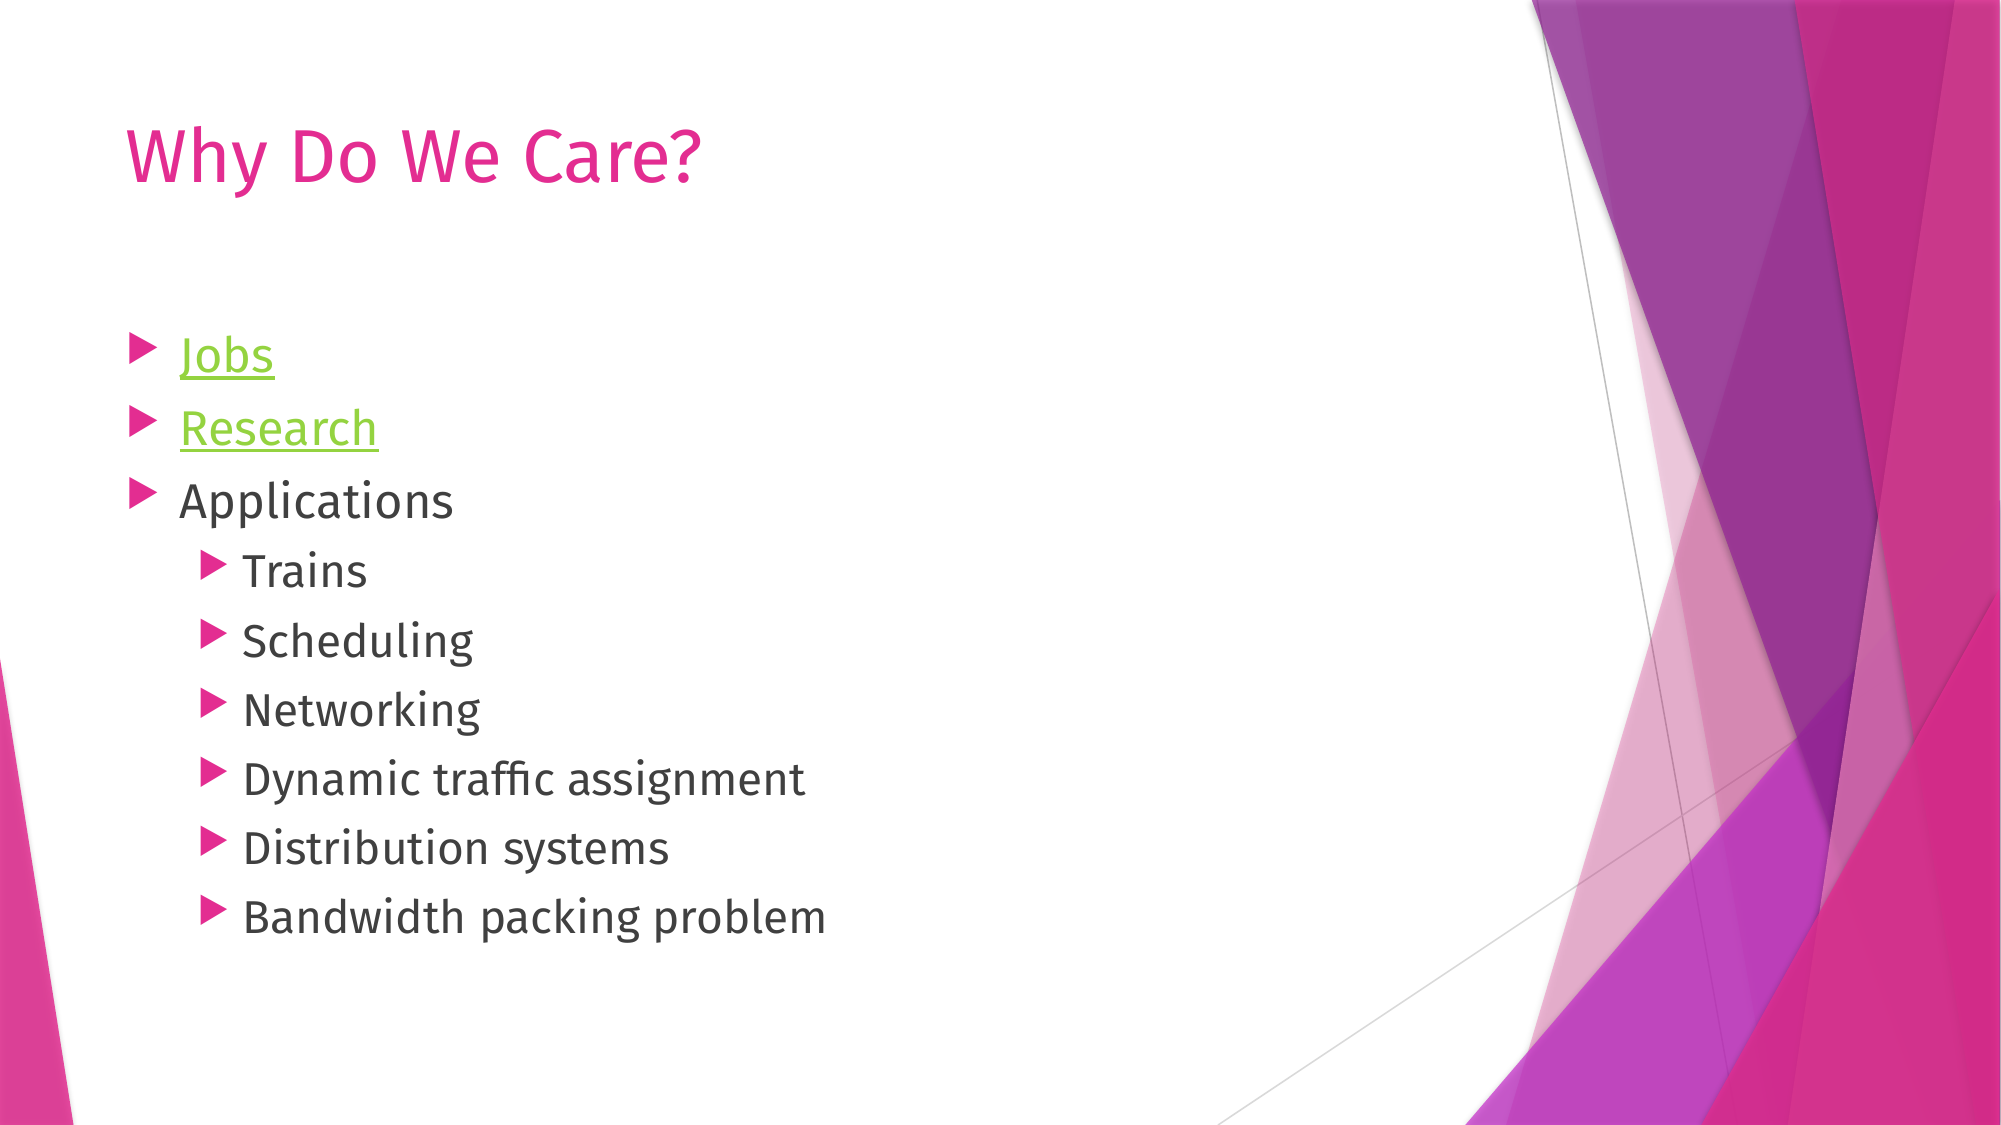

Why Do We Care?
Jobs
Research
Applications
Trains
Scheduling
Networking
Dynamic traffic assignment
Distribution systems
Bandwidth packing problem